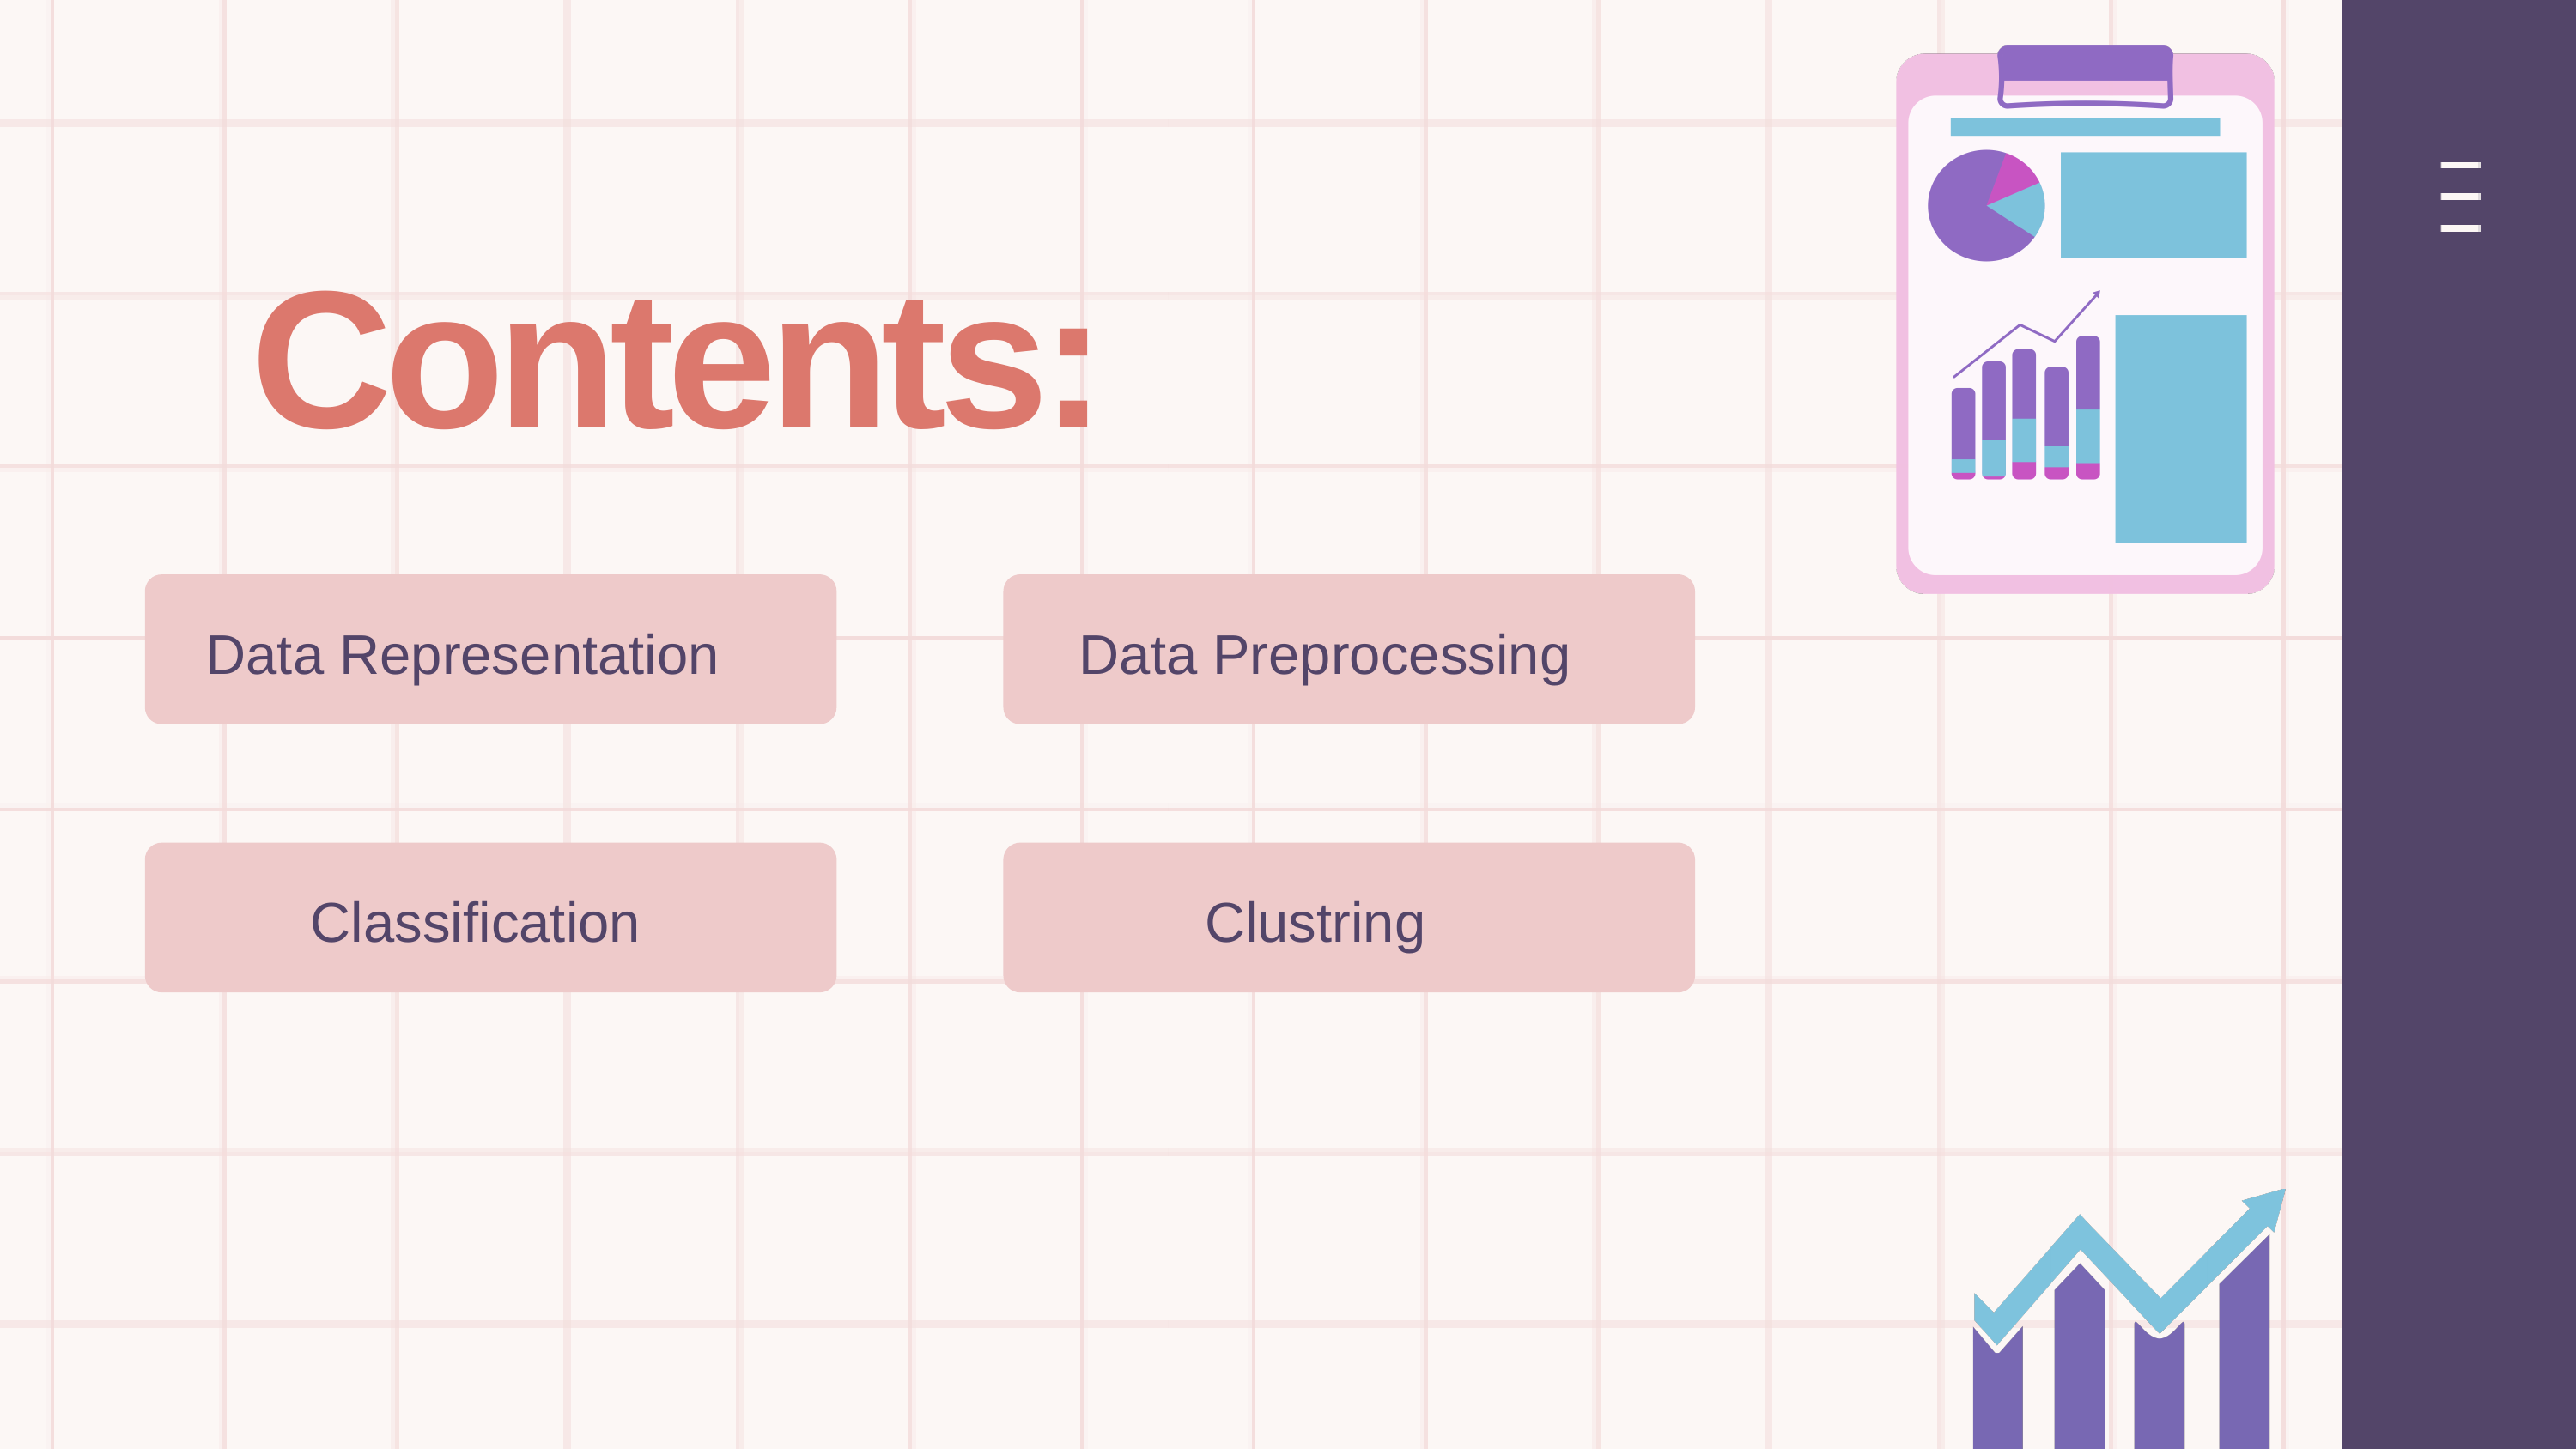

Contents:

Data Representation
Data Preprocessing

Classification
Clustring